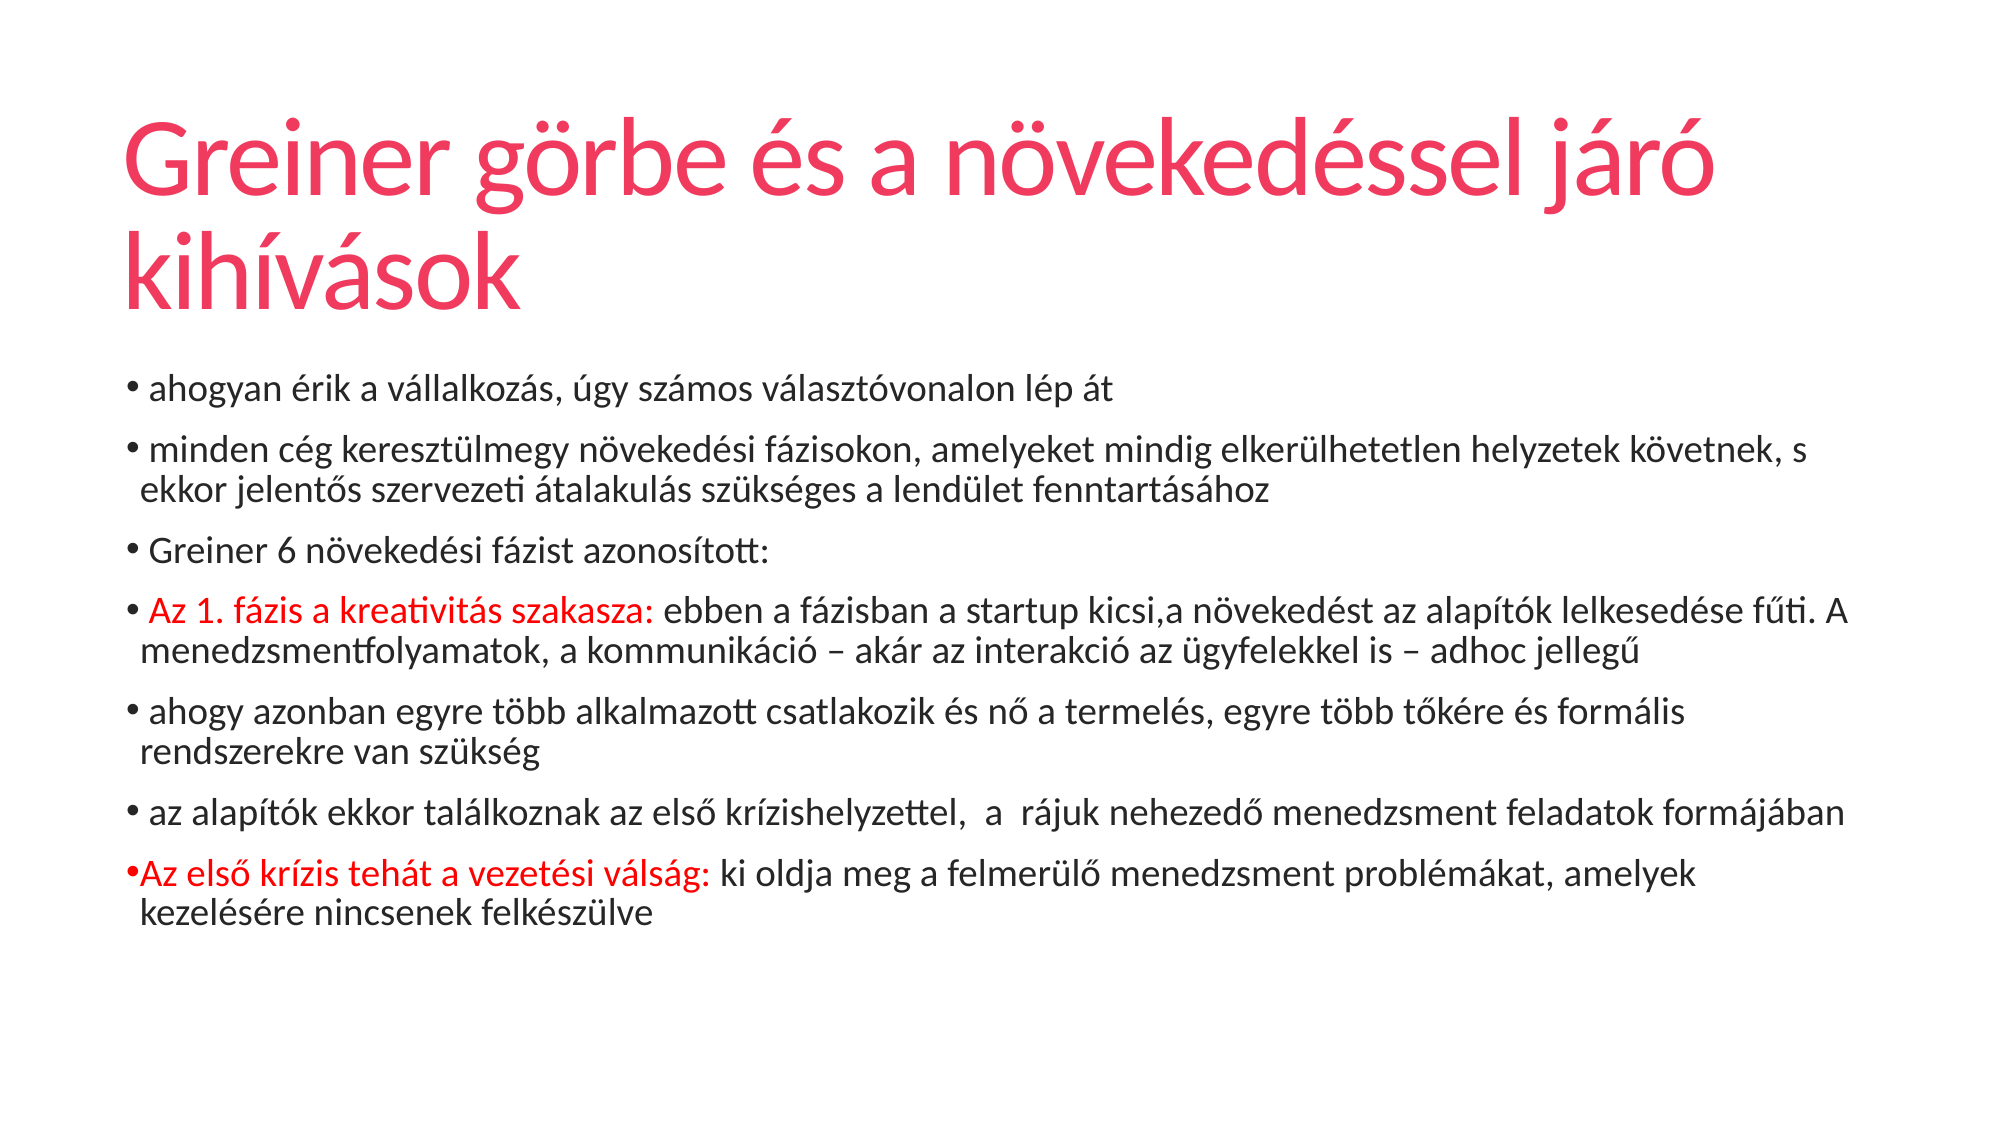

# Greiner görbe és a növekedéssel járó kihívások
 ahogyan érik a vállalkozás, úgy számos választóvonalon lép át
 minden cég keresztülmegy növekedési fázisokon, amelyeket mindig elkerülhetetlen helyzetek követnek, s ekkor jelentős szervezeti átalakulás szükséges a lendület fenntartásához
 Greiner 6 növekedési fázist azonosított:
 Az 1. fázis a kreativitás szakasza: ebben a fázisban a startup kicsi,a növekedést az alapítók lelkesedése fűti. A menedzsmentfolyamatok, a kommunikáció – akár az interakció az ügyfelekkel is – adhoc jellegű
 ahogy azonban egyre több alkalmazott csatlakozik és nő a termelés, egyre több tőkére és formális rendszerekre van szükség
 az alapítók ekkor találkoznak az első krízishelyzettel,  a  rájuk nehezedő menedzsment feladatok formájában
Az első krízis tehát a vezetési válság: ki oldja meg a felmerülő menedzsment problémákat, amelyek kezelésére nincsenek felkészülve